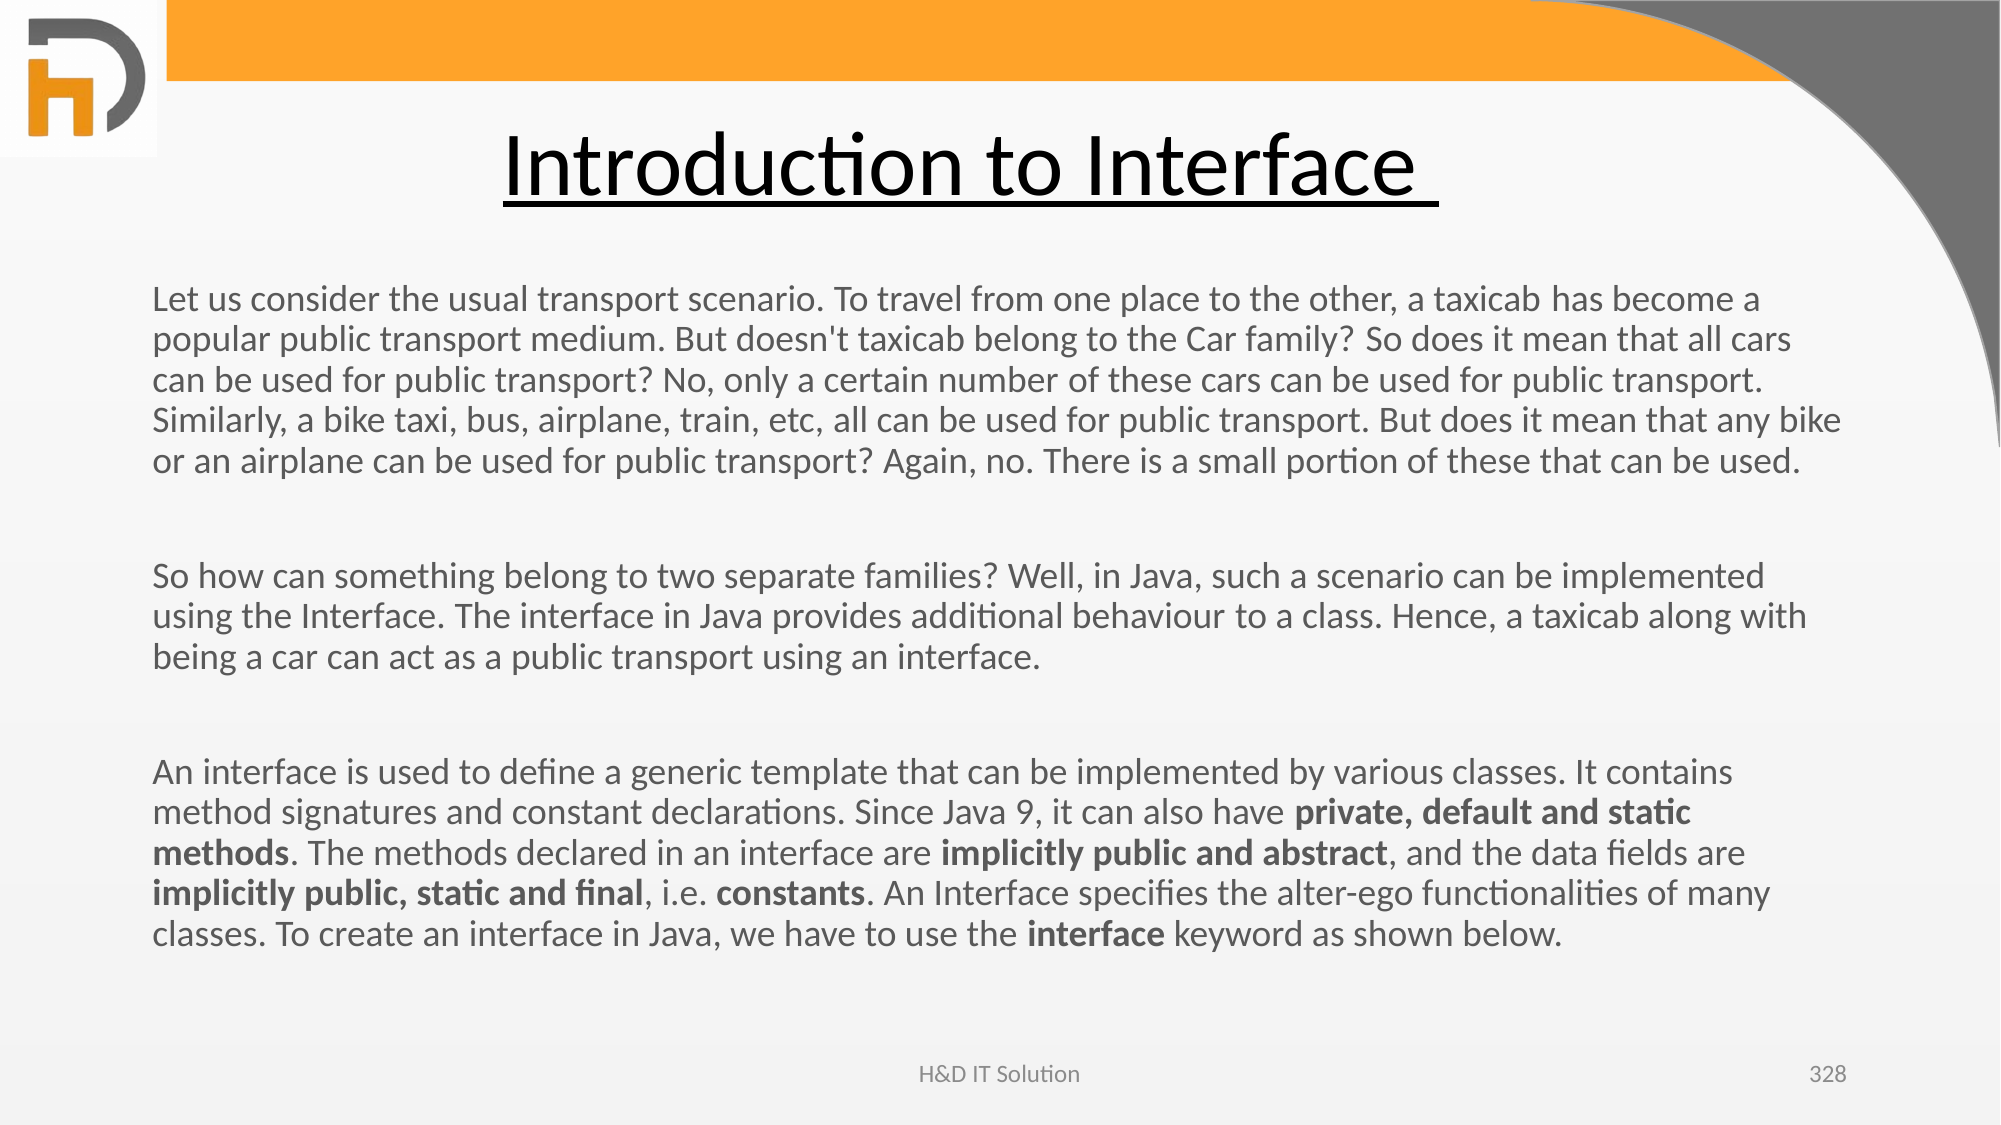

# Introduction to Interface
Let us consider the usual transport scenario. To travel from one place to the other, a taxicab has become a popular public transport medium. But doesn't taxicab belong to the Car family? So does it mean that all cars can be used for public transport? No, only a certain number of these cars can be used for public transport. Similarly, a bike taxi, bus, airplane, train, etc, all can be used for public transport. But does it mean that any bike or an airplane can be used for public transport? Again, no. There is a small portion of these that can be used.

So how can something belong to two separate families? Well, in Java, such a scenario can be implemented using the Interface. The interface in Java provides additional behaviour to a class. Hence, a taxicab along with being a car can act as a public transport using an interface.

An interface is used to define a generic template that can be implemented by various classes. It contains method signatures and constant declarations. Since Java 9, it can also have private, default and static methods. The methods declared in an interface are implicitly public and abstract, and the data fields are implicitly public, static and final, i.e. constants. An Interface specifies the alter-ego functionalities of many classes. To create an interface in Java, we have to use the interface keyword as shown below.

H&D IT Solution
328